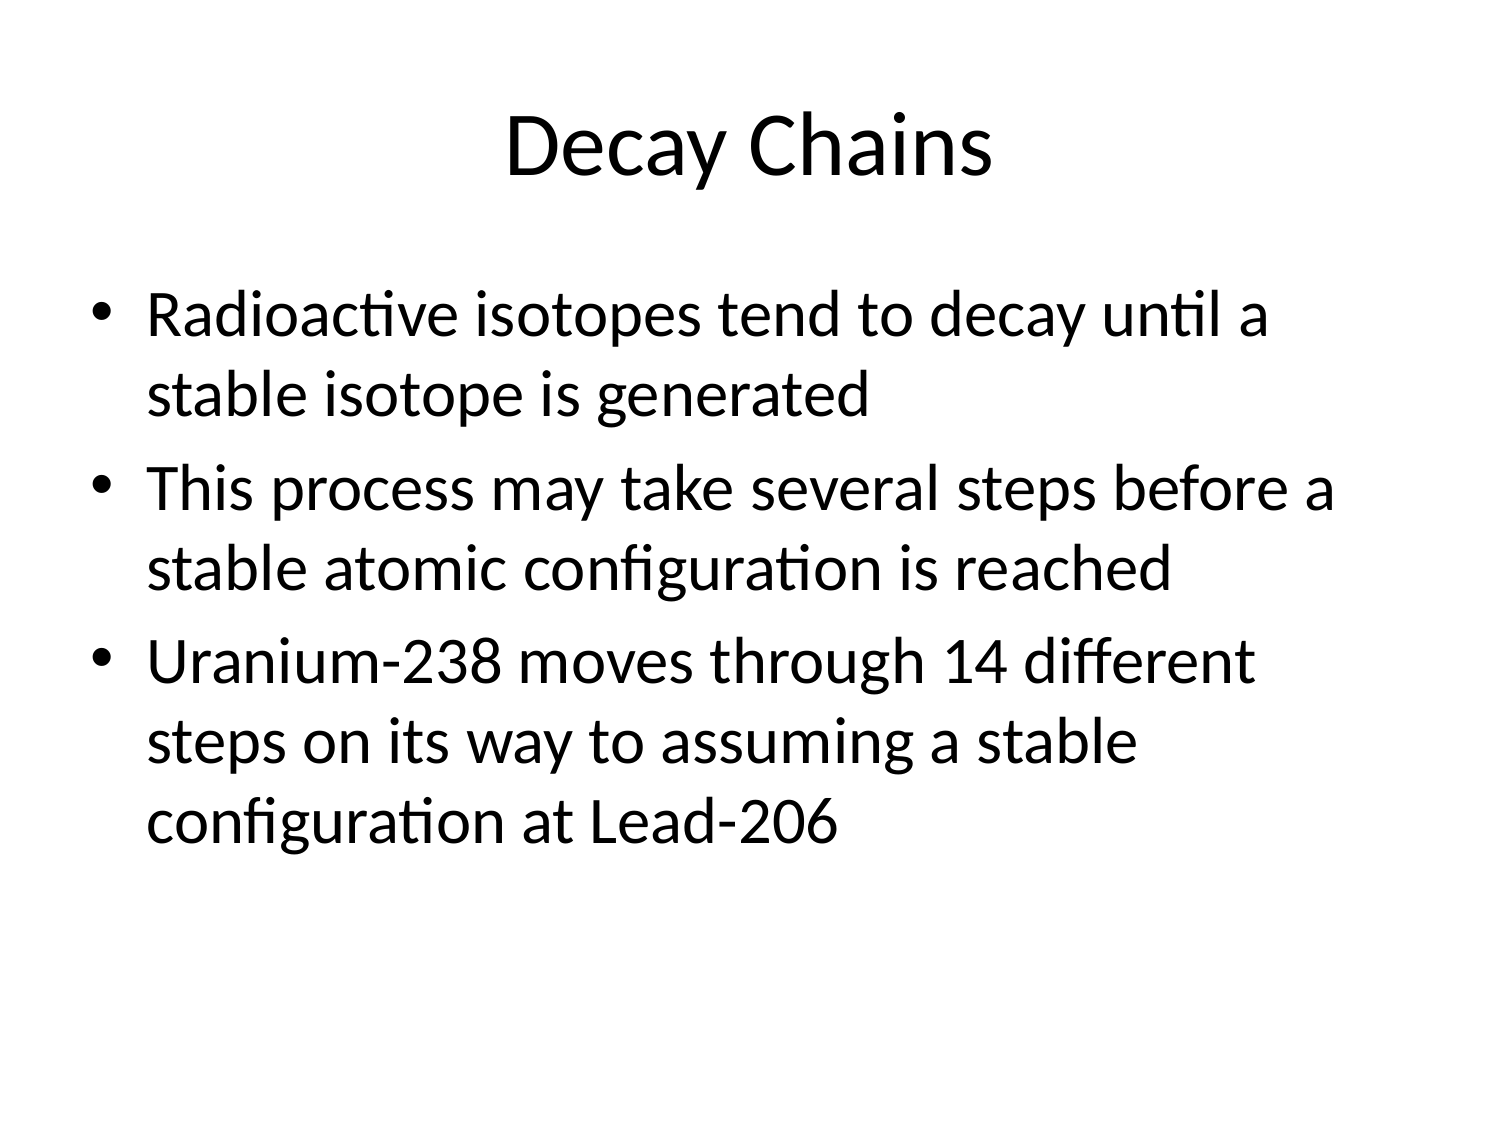

# Decay Chains
Radioactive isotopes tend to decay until a stable isotope is generated
This process may take several steps before a stable atomic configuration is reached
Uranium-238 moves through 14 different steps on its way to assuming a stable configuration at Lead-206